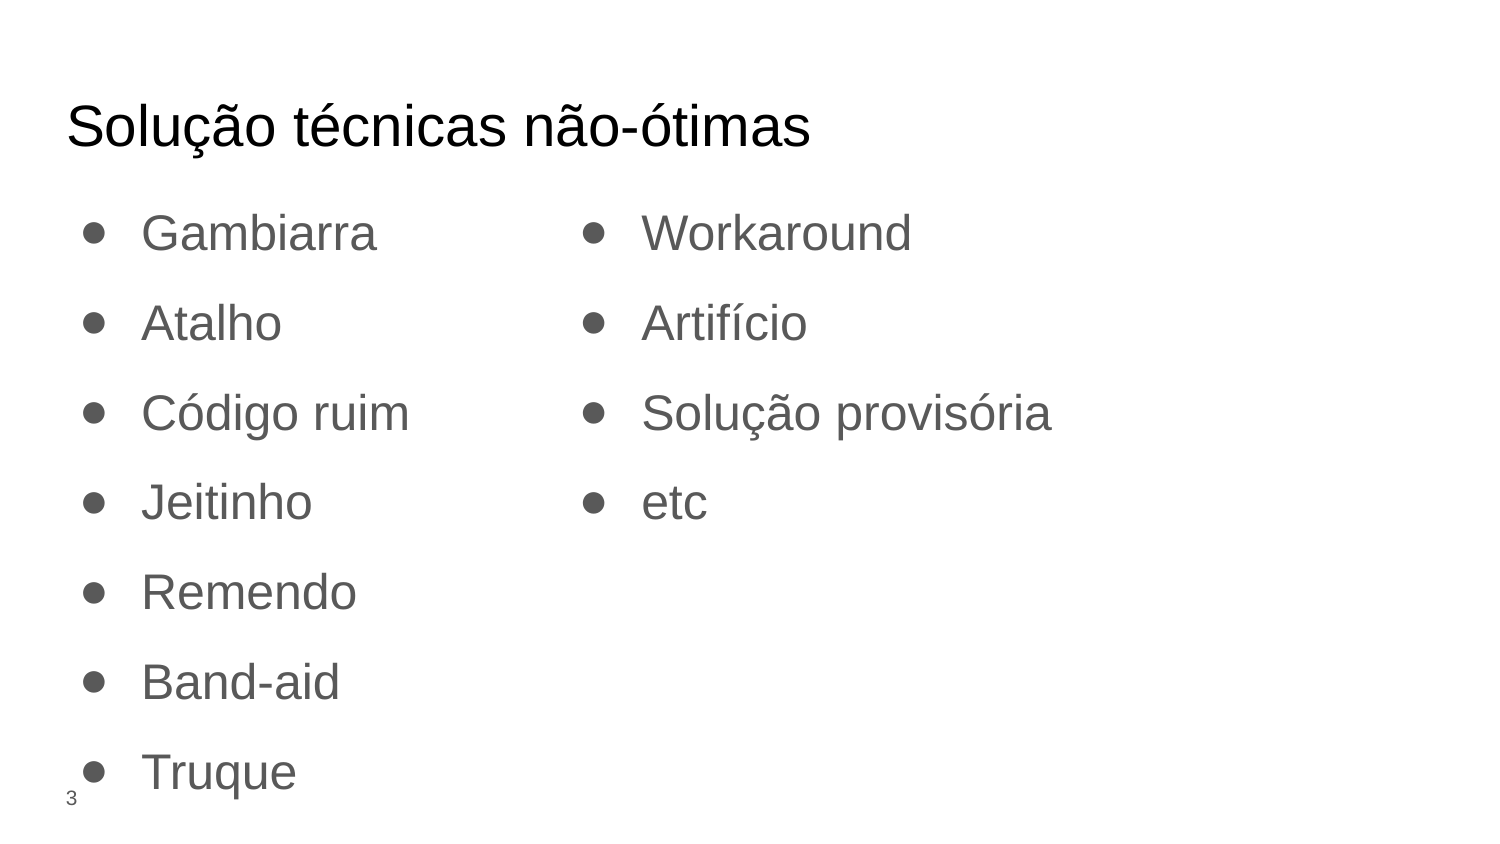

# Solução técnicas não-ótimas
Gambiarra
Atalho
Código ruim
Jeitinho
Remendo
Band-aid
Truque

Workaround
Artifício
Solução provisória
etc

3